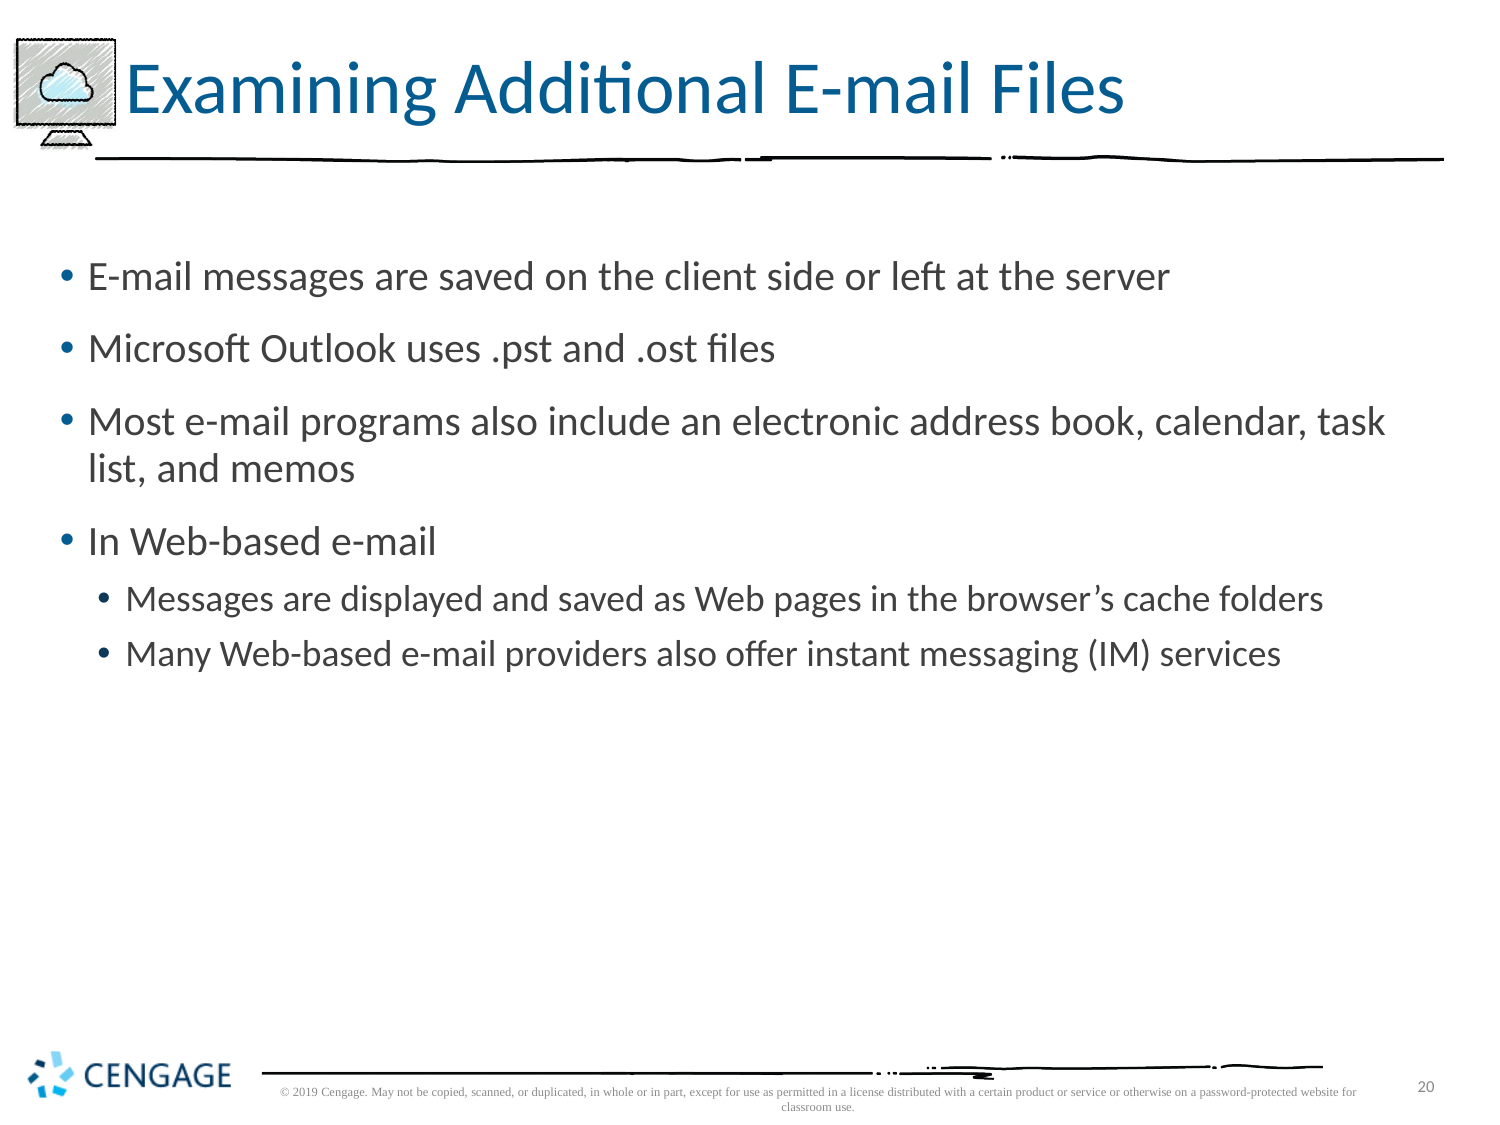

# Examining Additional E-mail Files
E-mail messages are saved on the client side or left at the server
Microsoft Outlook uses .pst and .ost files
Most e-mail programs also include an electronic address book, calendar, task list, and memos
In Web-based e-mail
Messages are displayed and saved as Web pages in the browser’s cache folders
Many Web-based e-mail providers also offer instant messaging (IM) services
© 2019 Cengage. May not be copied, scanned, or duplicated, in whole or in part, except for use as permitted in a license distributed with a certain product or service or otherwise on a password-protected website for classroom use.